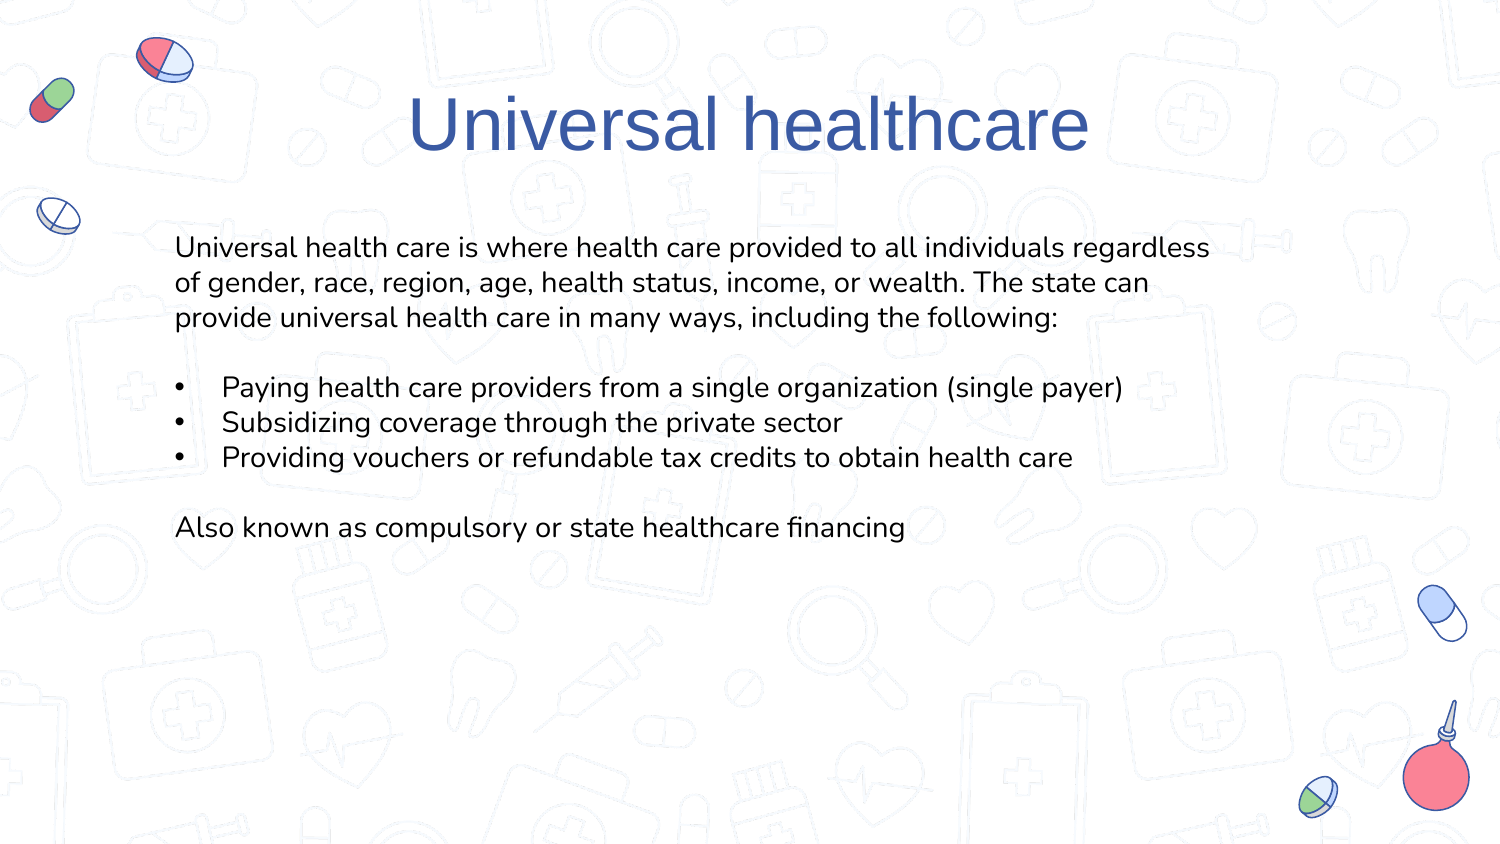

# Universal healthcare
Universal health care is where health care provided to all individuals regardless of gender, race, region, age, health status, income, or wealth. The state can provide universal health care in many ways, including the following:

Paying health care providers from a single organization (single payer)
Subsidizing coverage through the private sector
Providing vouchers or refundable tax credits to obtain health care

Also known as compulsory or state healthcare financing